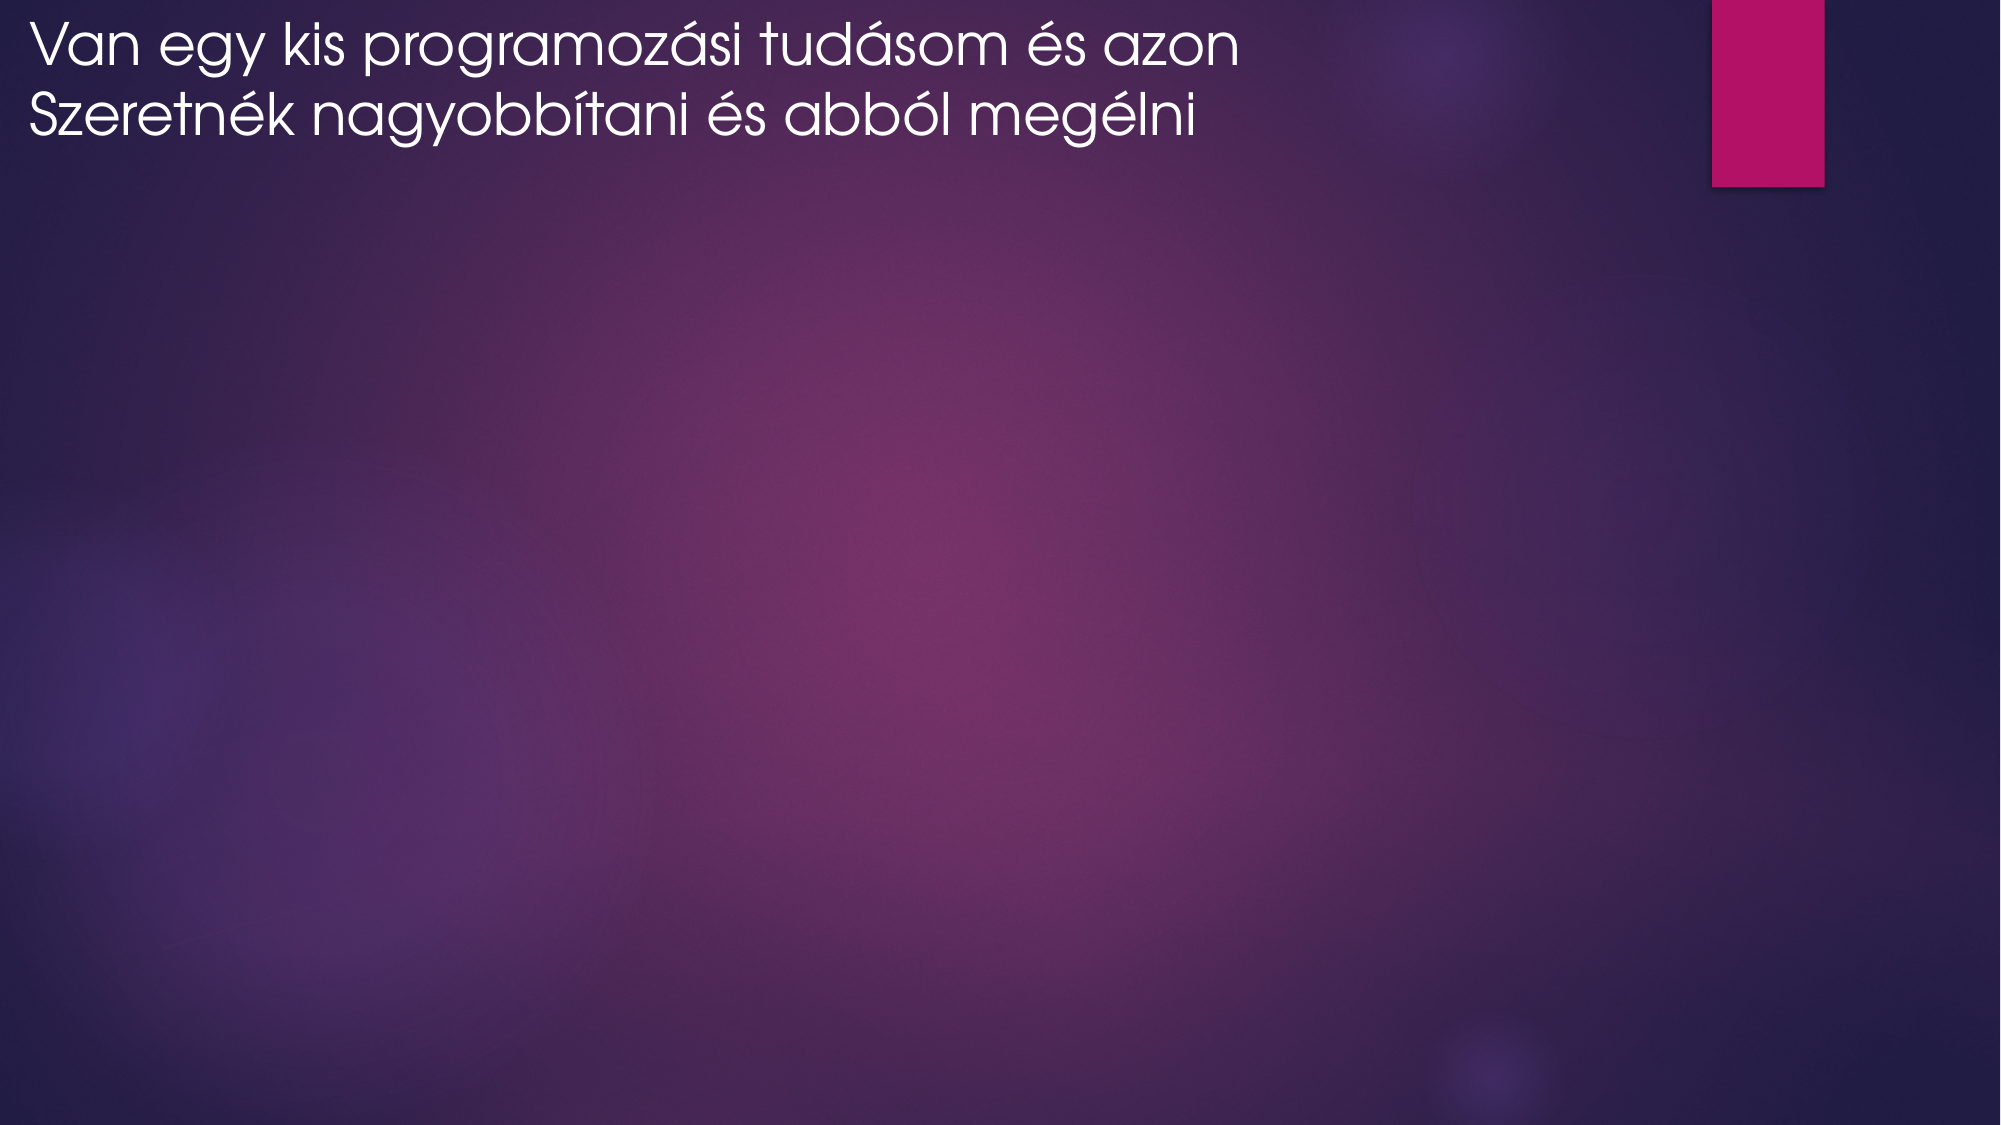

Van egy kis programozási tudásom és azon
Szeretnék nagyobbítani és abból megélni